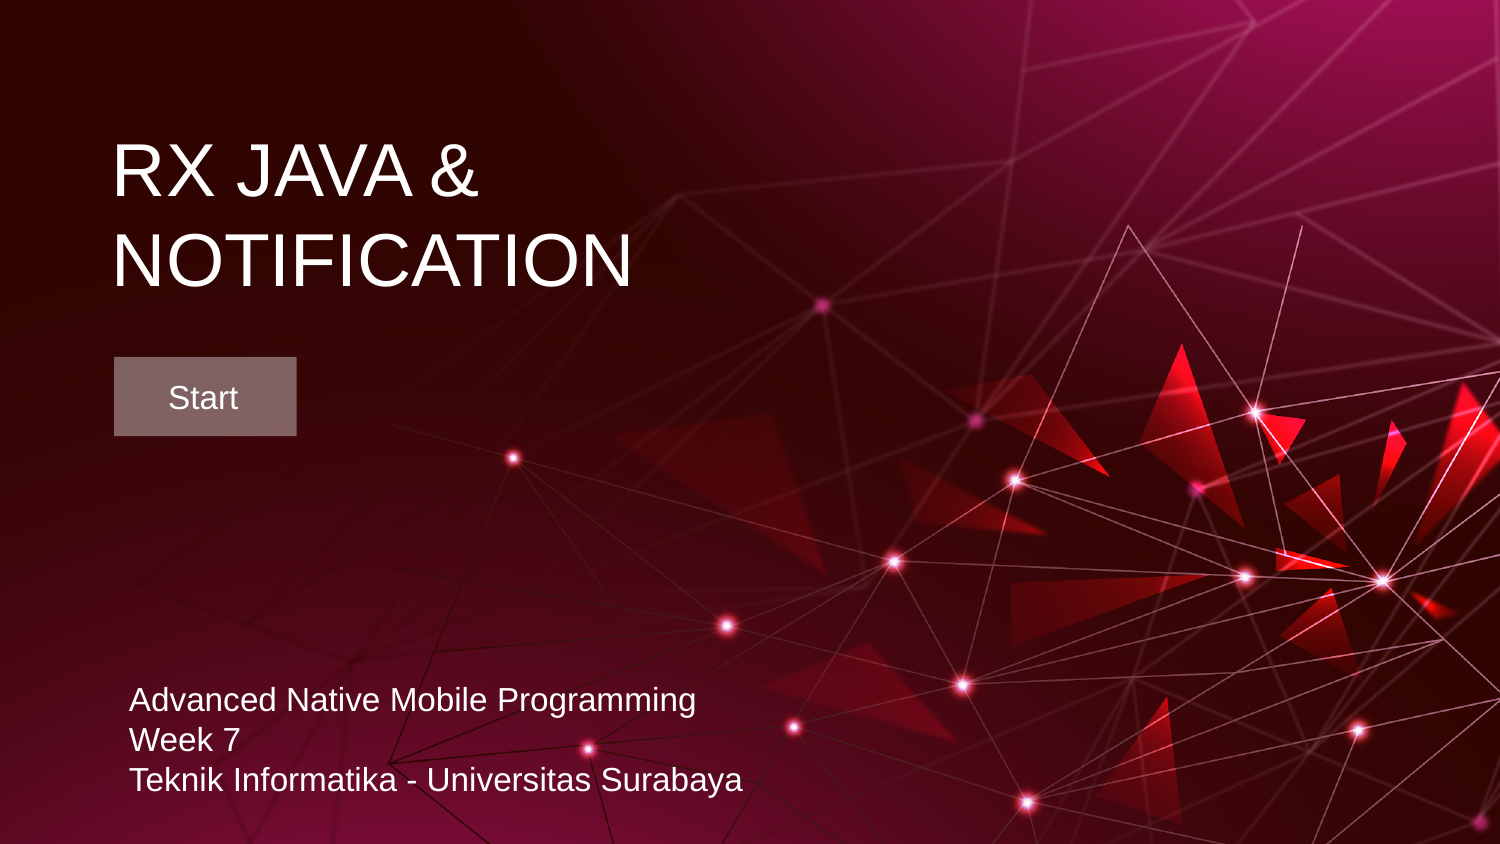

# RX JAVA & NOTIFICATION

Start
Advanced Native Mobile Programming
Week 7
Teknik Informatika - Universitas Surabaya